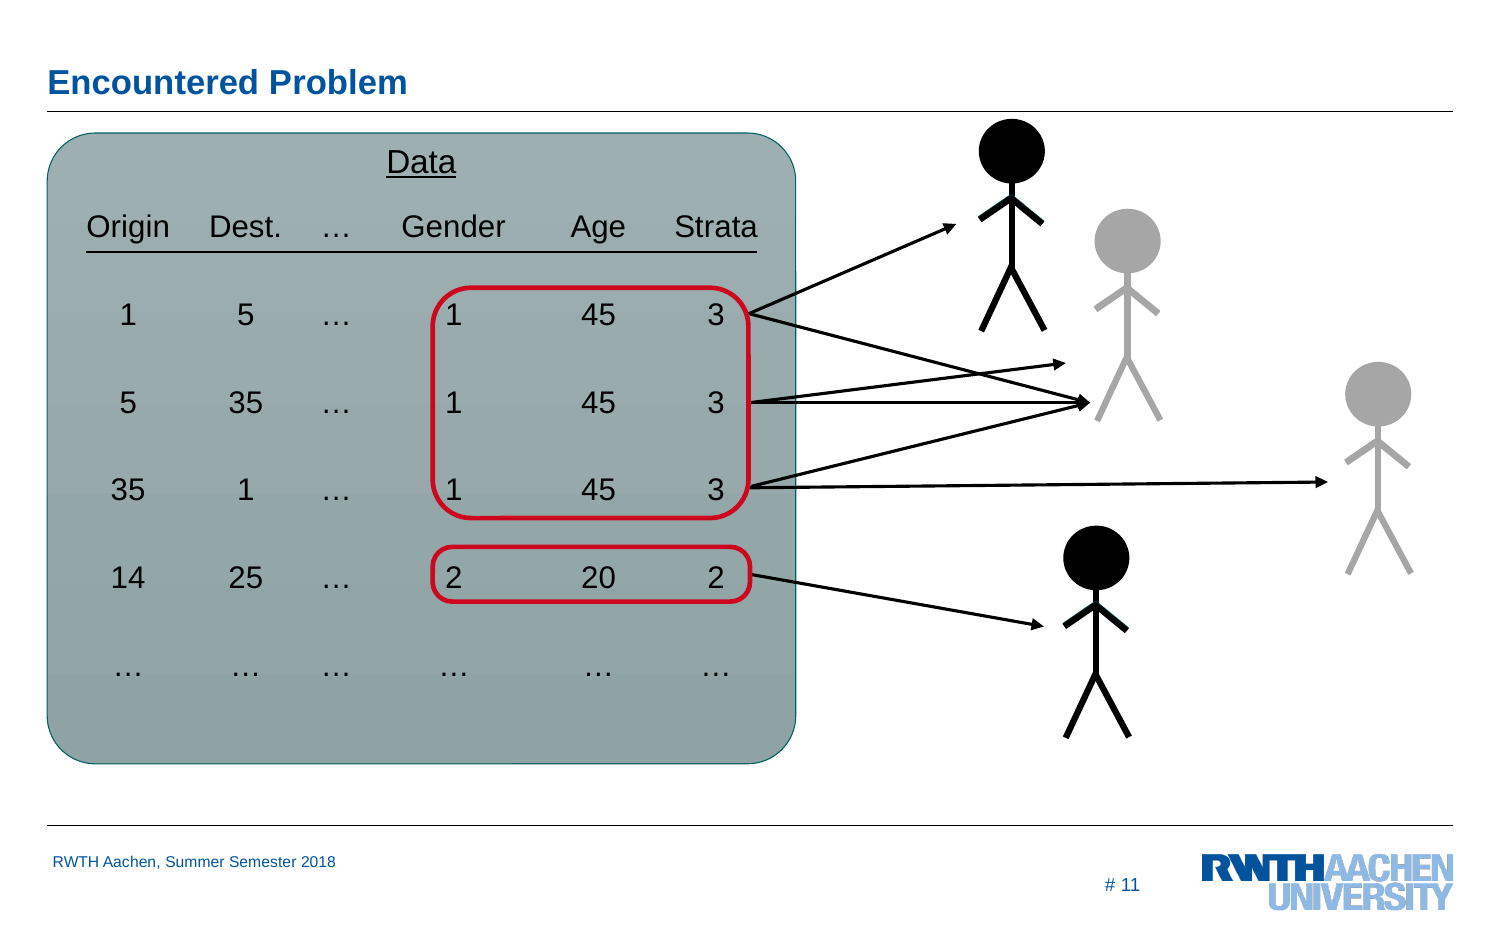

# Encountered Problem

Data
| Origin | Dest. | … | Gender | Age | Strata |
| --- | --- | --- | --- | --- | --- |
| 1 | 5 | … | 1 | 45 | 3 |
| 5 | 35 | … | 1 | 45 | 3 |
| 35 | 1 | … | 1 | 45 | 3 |
| 14 | 25 | … | 2 | 20 | 2 |
| … | … | … | … | … | … |

# 11